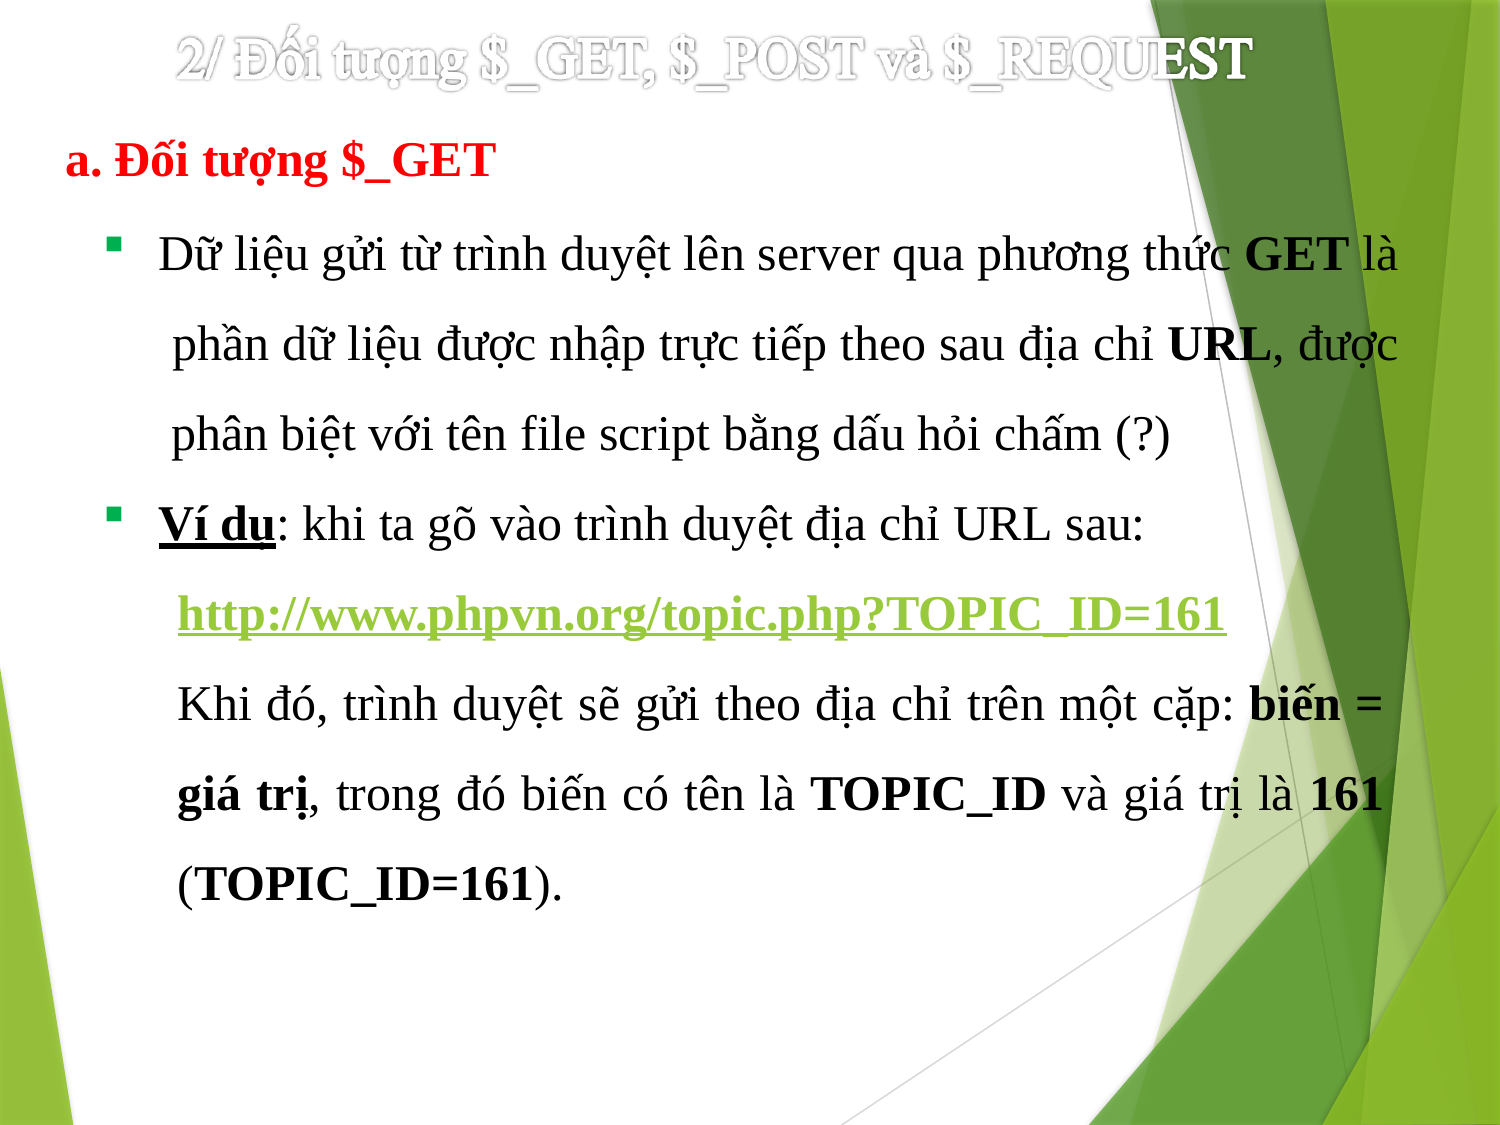

a. Đối tượng $_GET
Dữ liệu gửi từ trình duyệt lên server qua phương thức GET là  phần dữ liệu được nhập trực tiếp theo sau địa chỉ URL, được  phân biệt với tên file script bằng dấu hỏi chấm (?)
Ví dụ: khi ta gõ vào trình duyệt địa chỉ URL sau:
http://www.phpvn.org/topic.php?TOPIC_ID=161
Khi đó, trình duyệt sẽ gửi theo địa chỉ trên một cặp: biến =  giá trị, trong đó biến có tên là TOPIC_ID và giá trị là 161  (TOPIC_ID=161).